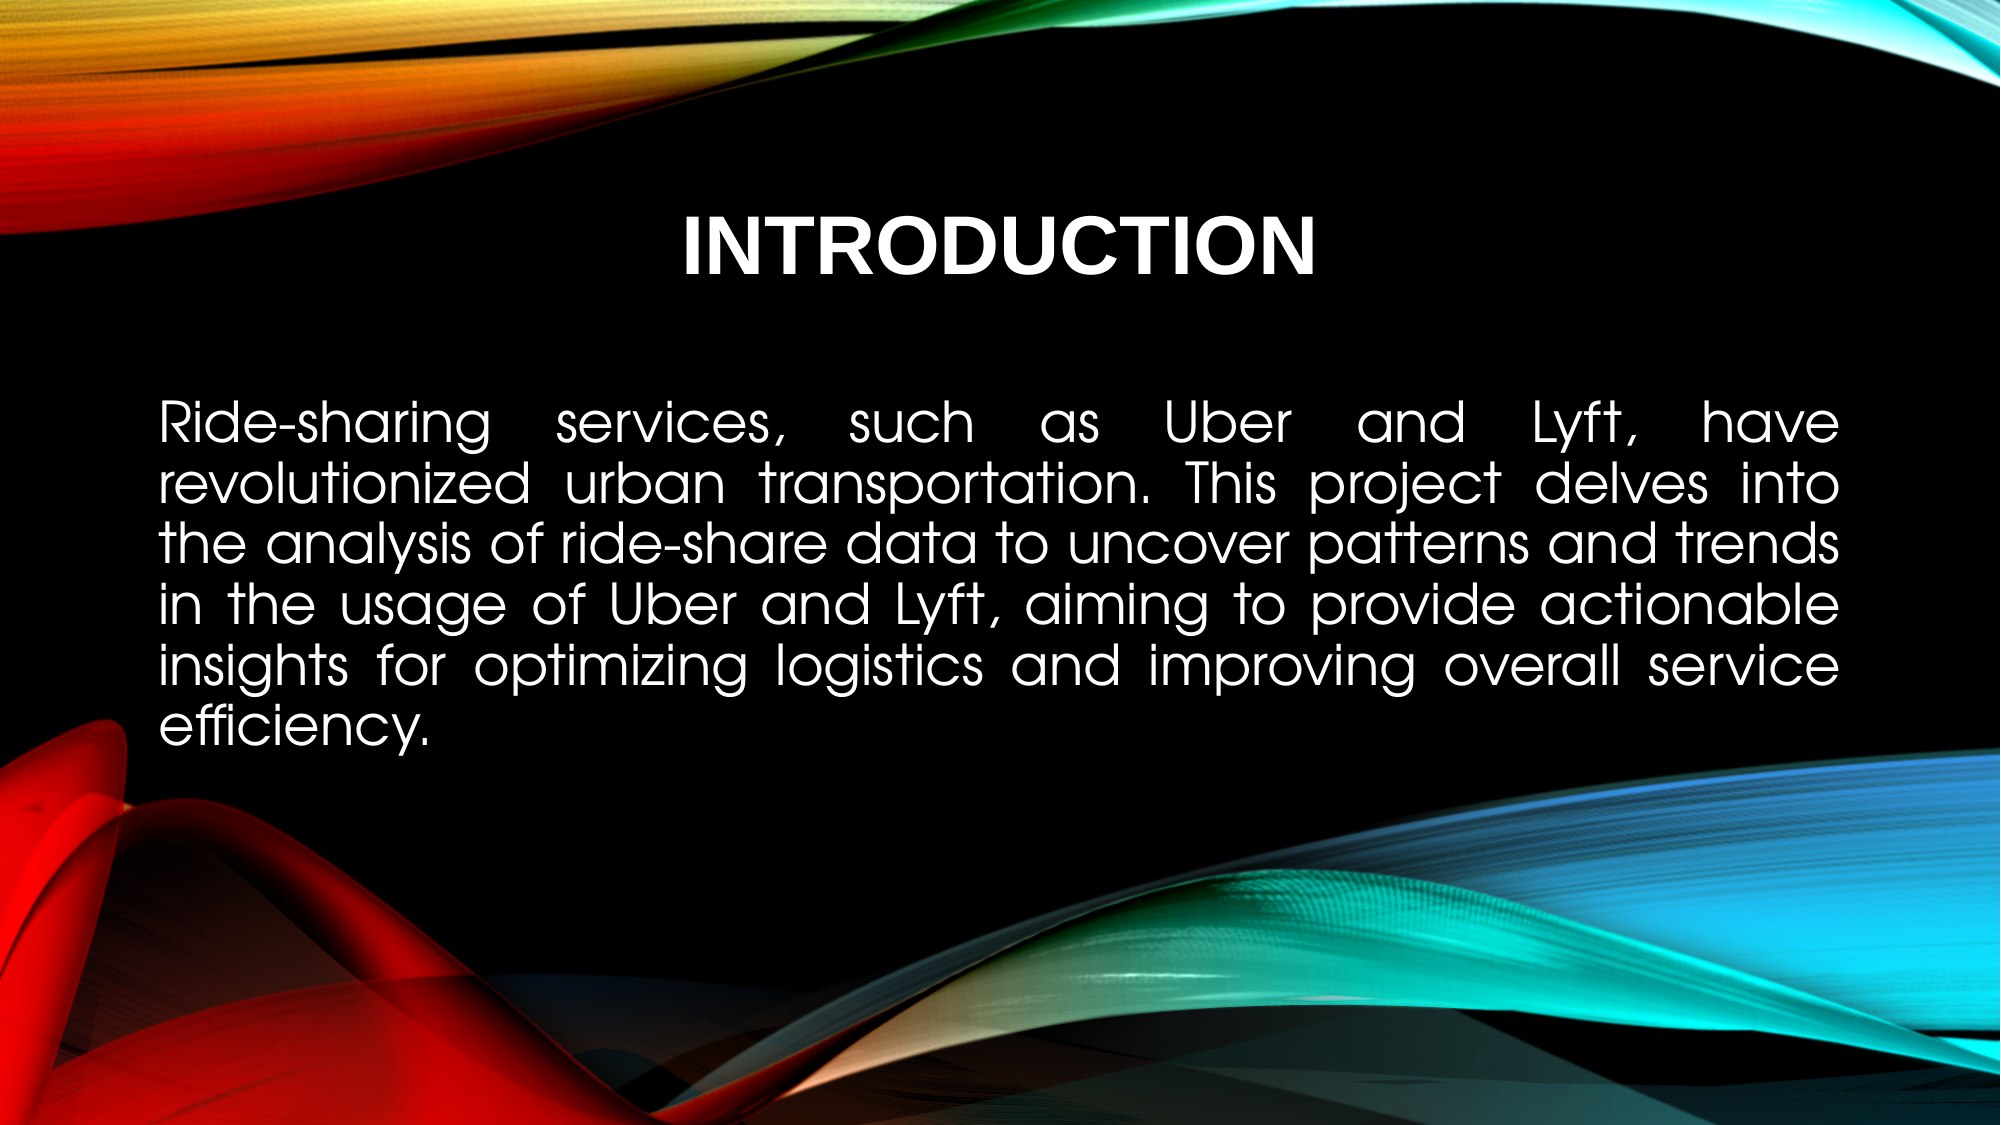

# Introduction
Ride-sharing services, such as Uber and Lyft, have revolutionized urban transportation. This project delves into the analysis of ride-share data to uncover patterns and trends in the usage of Uber and Lyft, aiming to provide actionable insights for optimizing logistics and improving overall service efficiency.